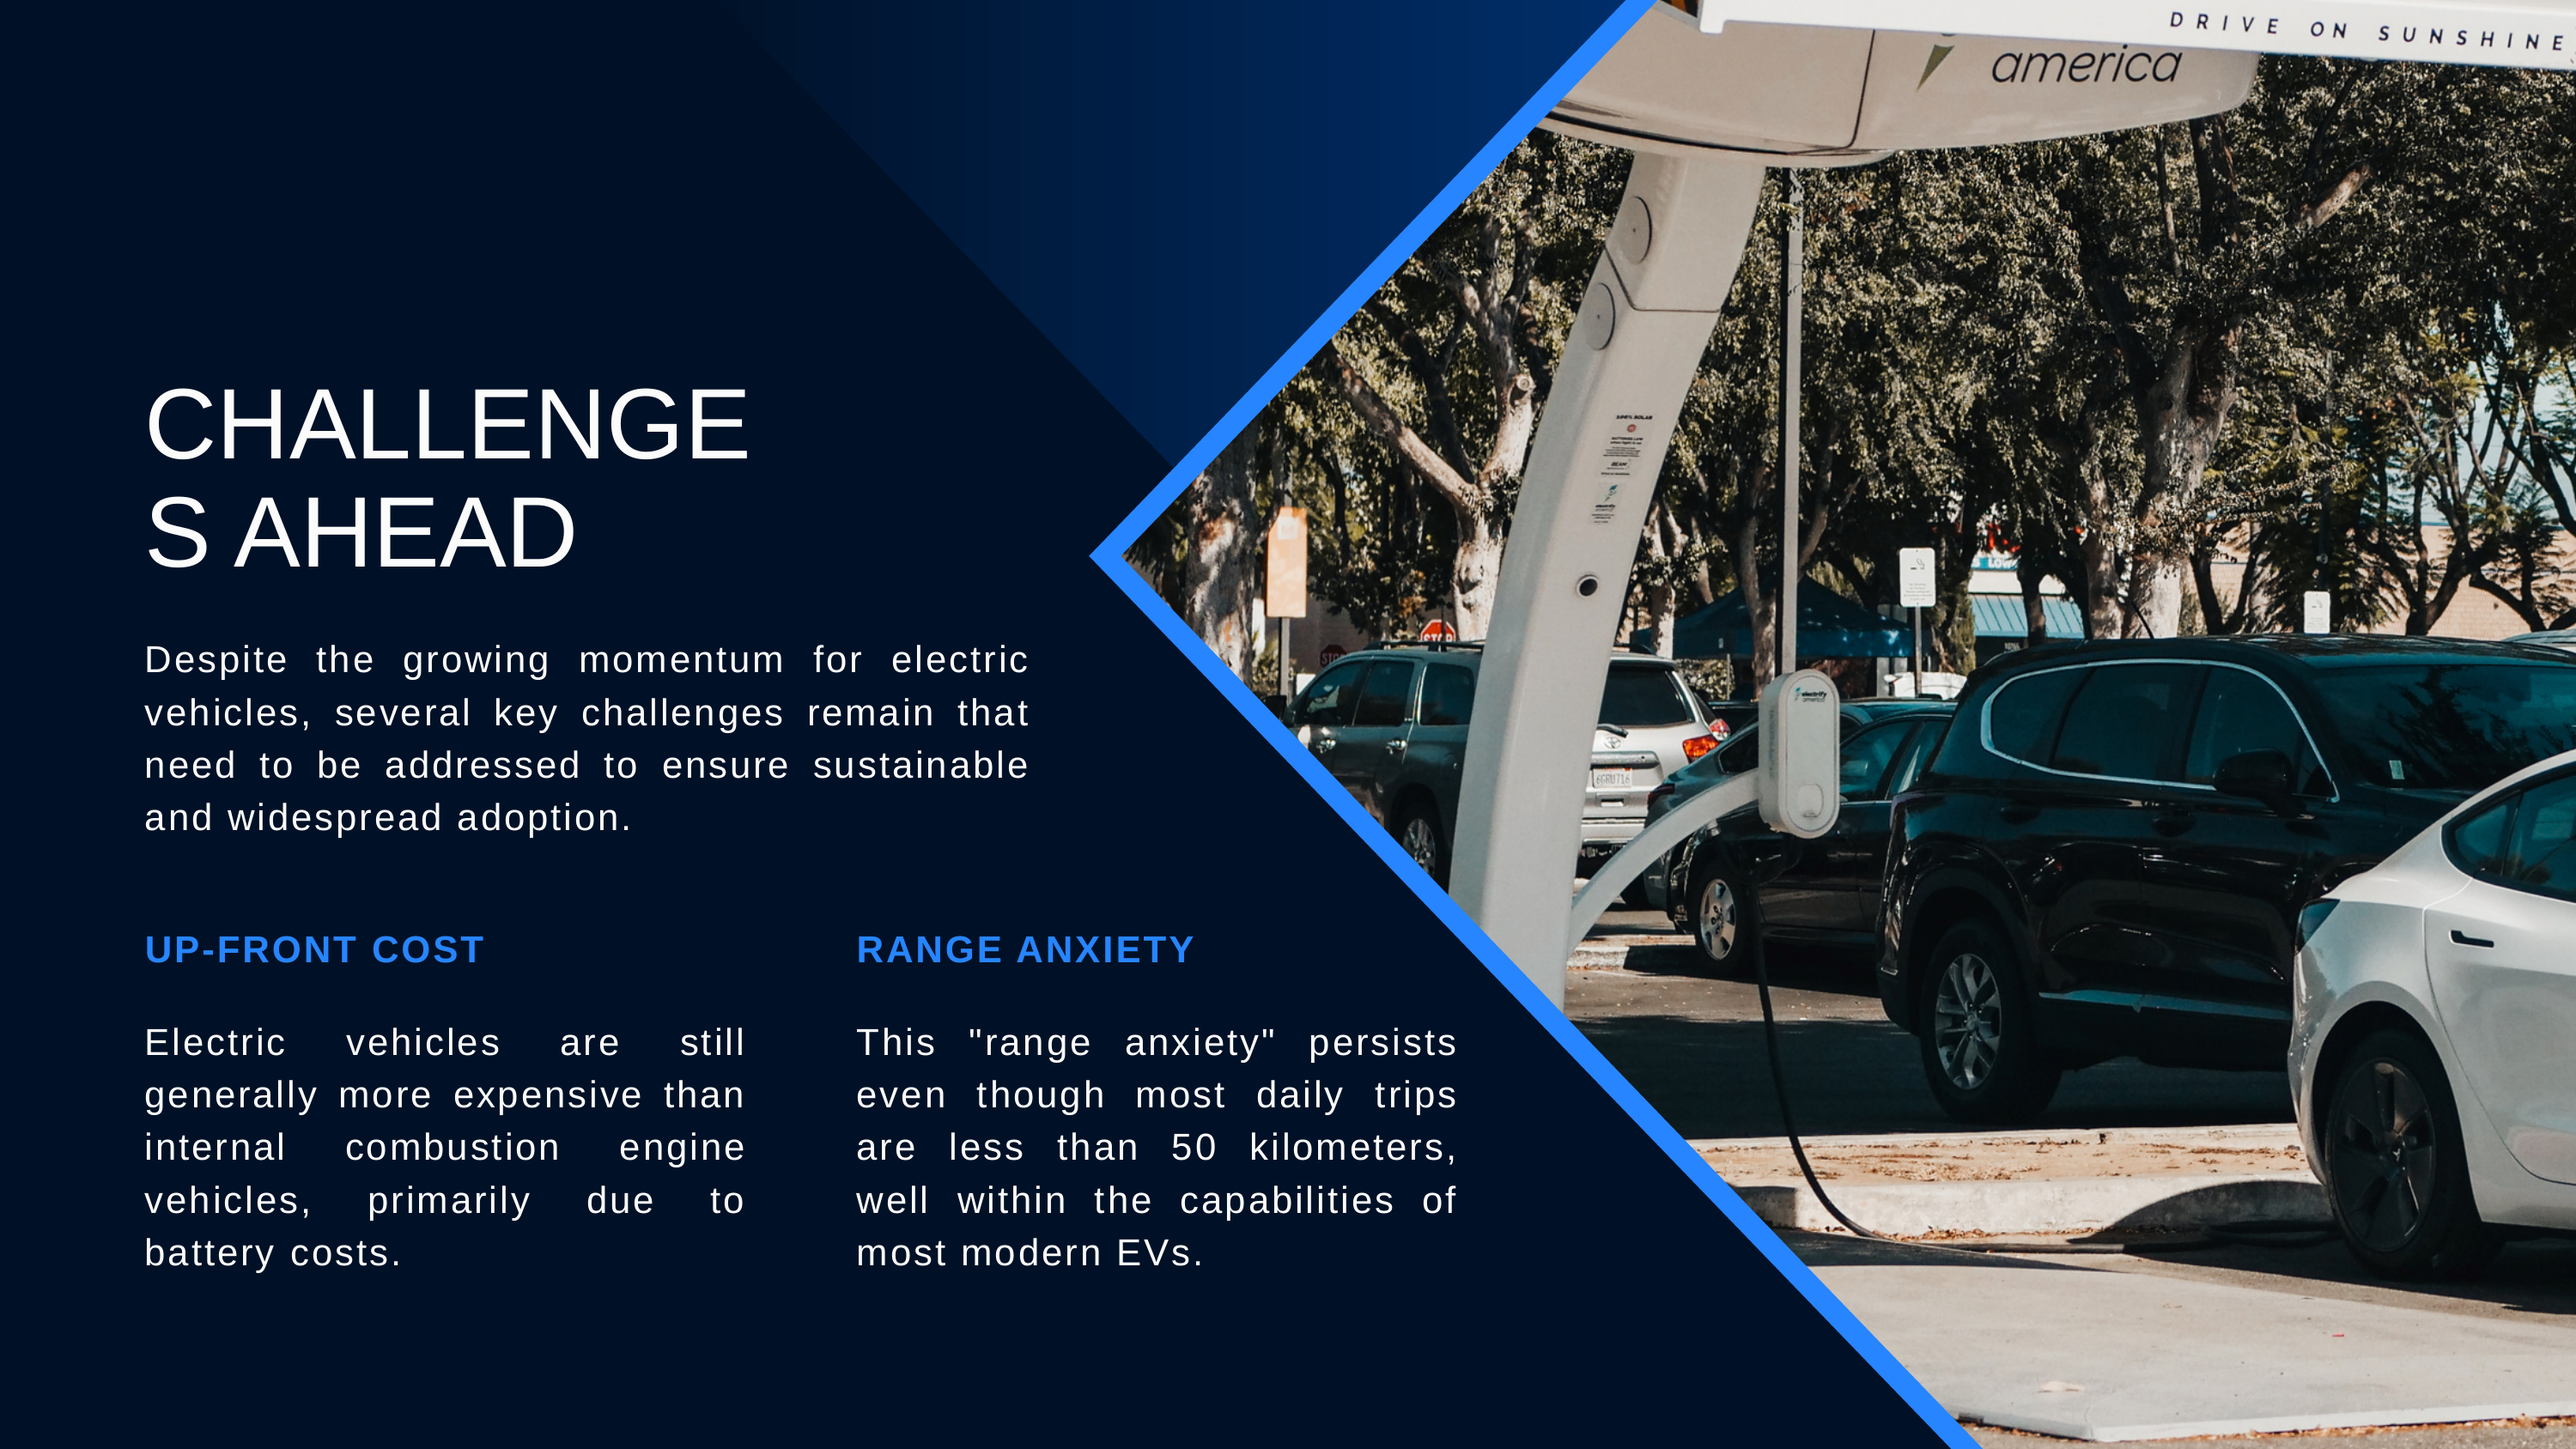

CHALLENGES AHEAD
Despite the growing momentum for electric vehicles, several key challenges remain that need to be addressed to ensure sustainable and widespread adoption.
UP-FRONT COST
RANGE ANXIETY
Electric vehicles are still generally more expensive than internal combustion engine vehicles, primarily due to battery costs.
This "range anxiety" persists even though most daily trips are less than 50 kilometers, well within the capabilities of most modern EVs.